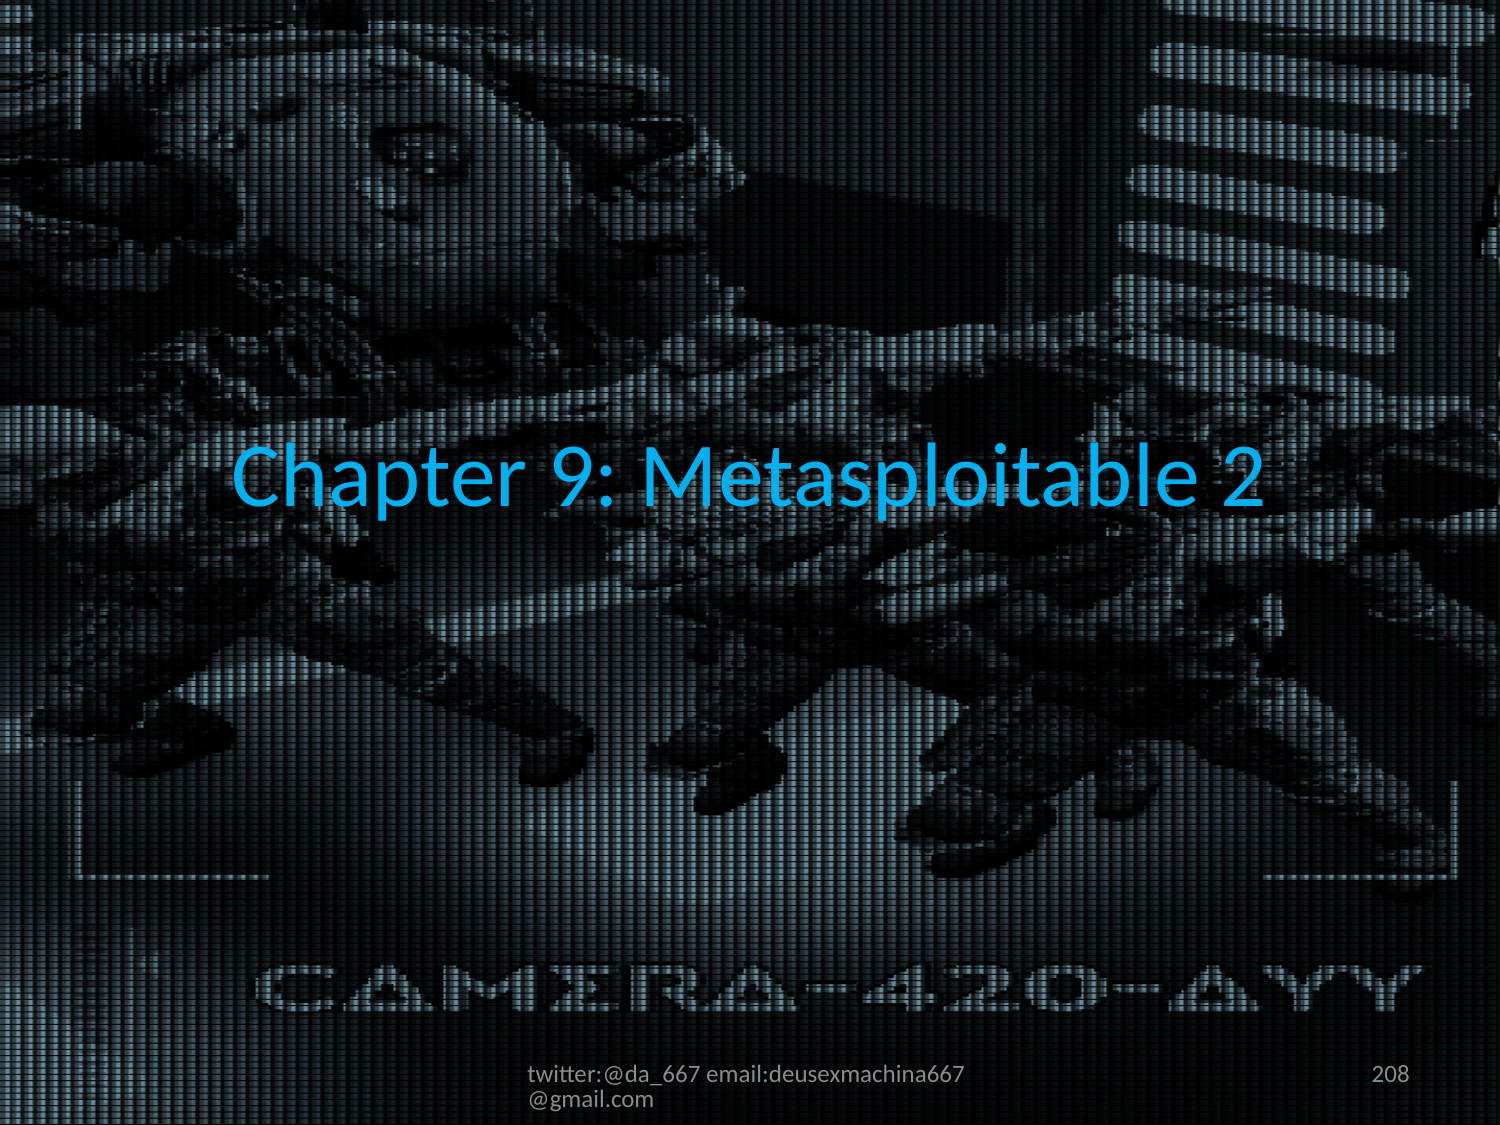

# Chapter 9: Metasploitable 2

twitter:@da_667 email:deusexmachina667@gmail.com
208